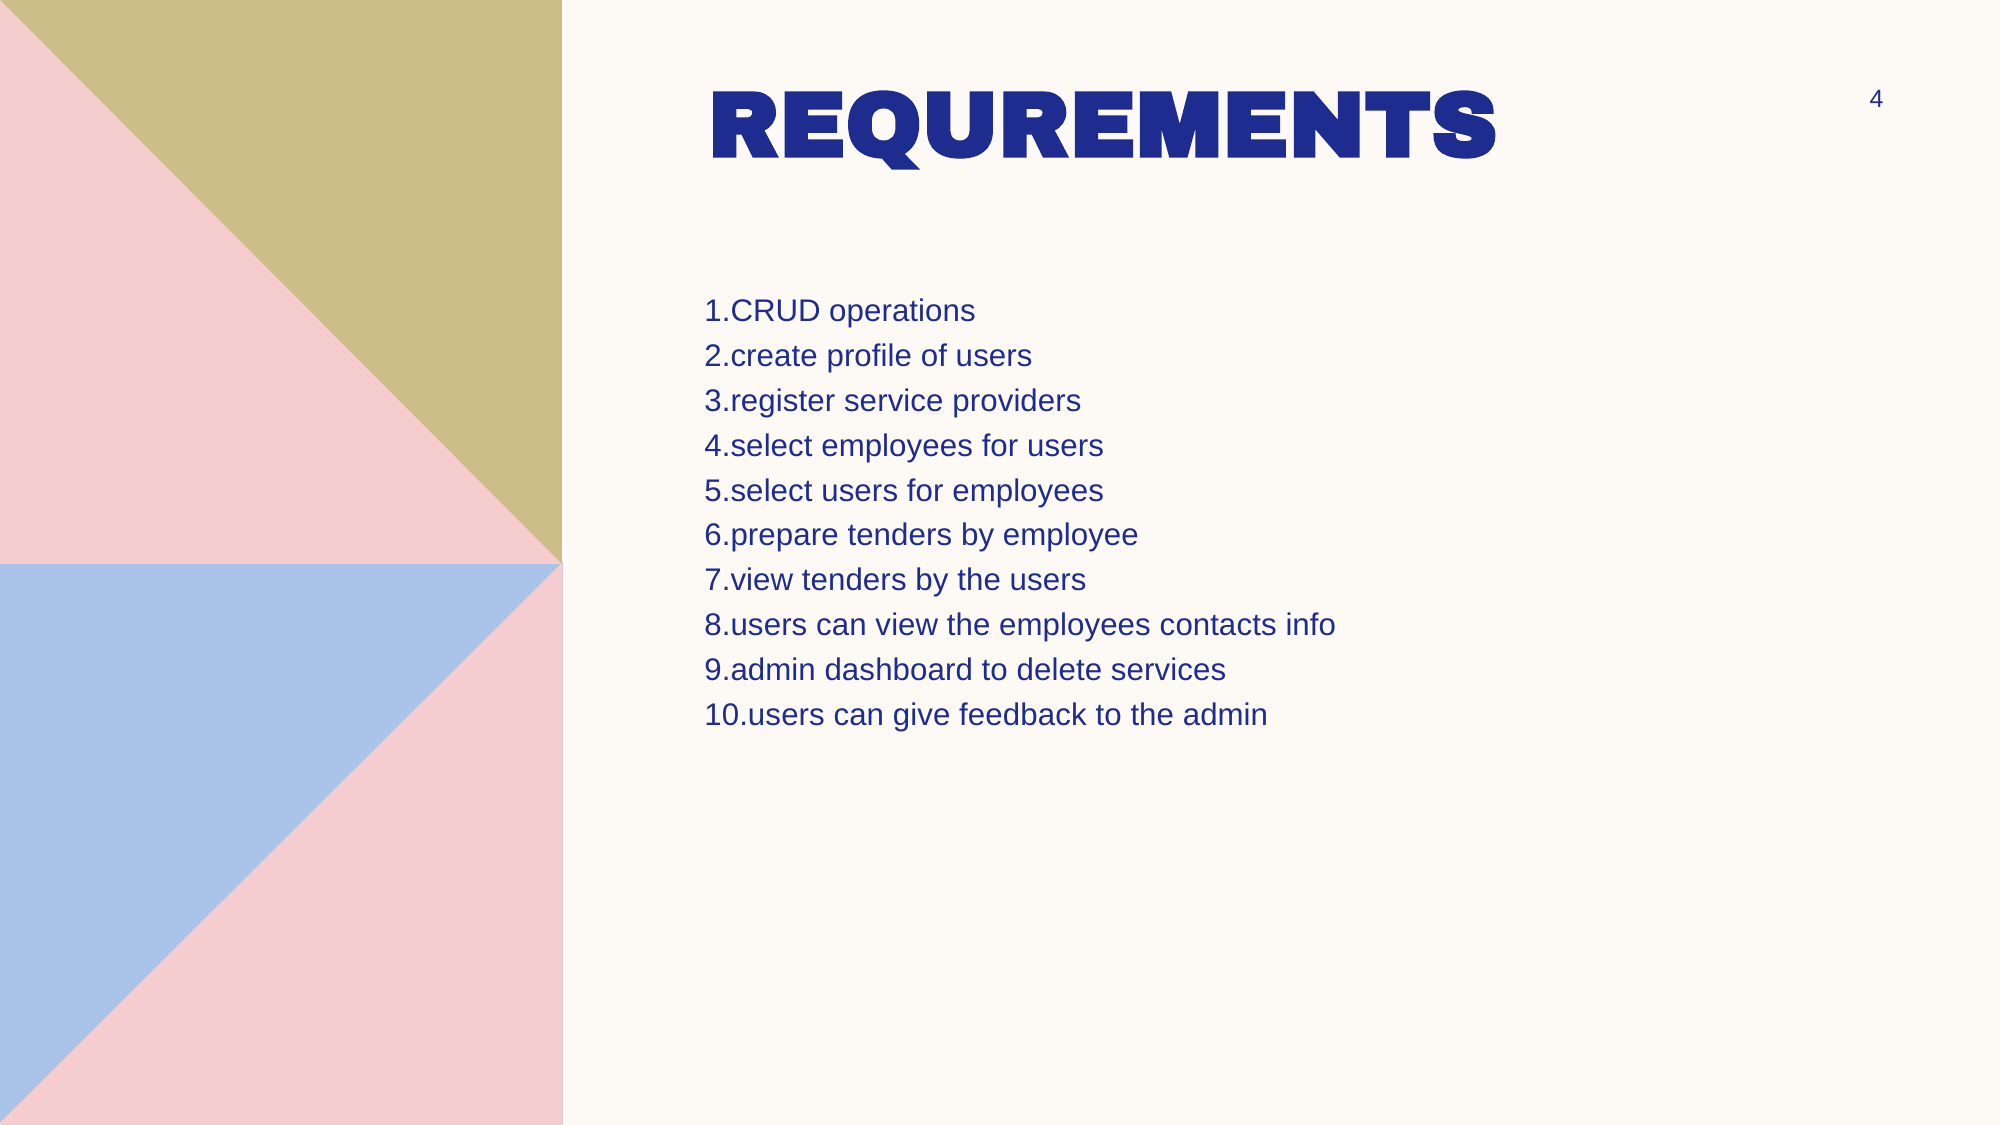

# REQUREMENTS
4

1.CRUD operations
2.create profile of users
3.register service providers
4.select employees for users
5.select users for employees
6.prepare tenders by employee
7.view tenders by the users
8.users can view the employees contacts info
9.admin dashboard to delete services
10.users can give feedback to the admin